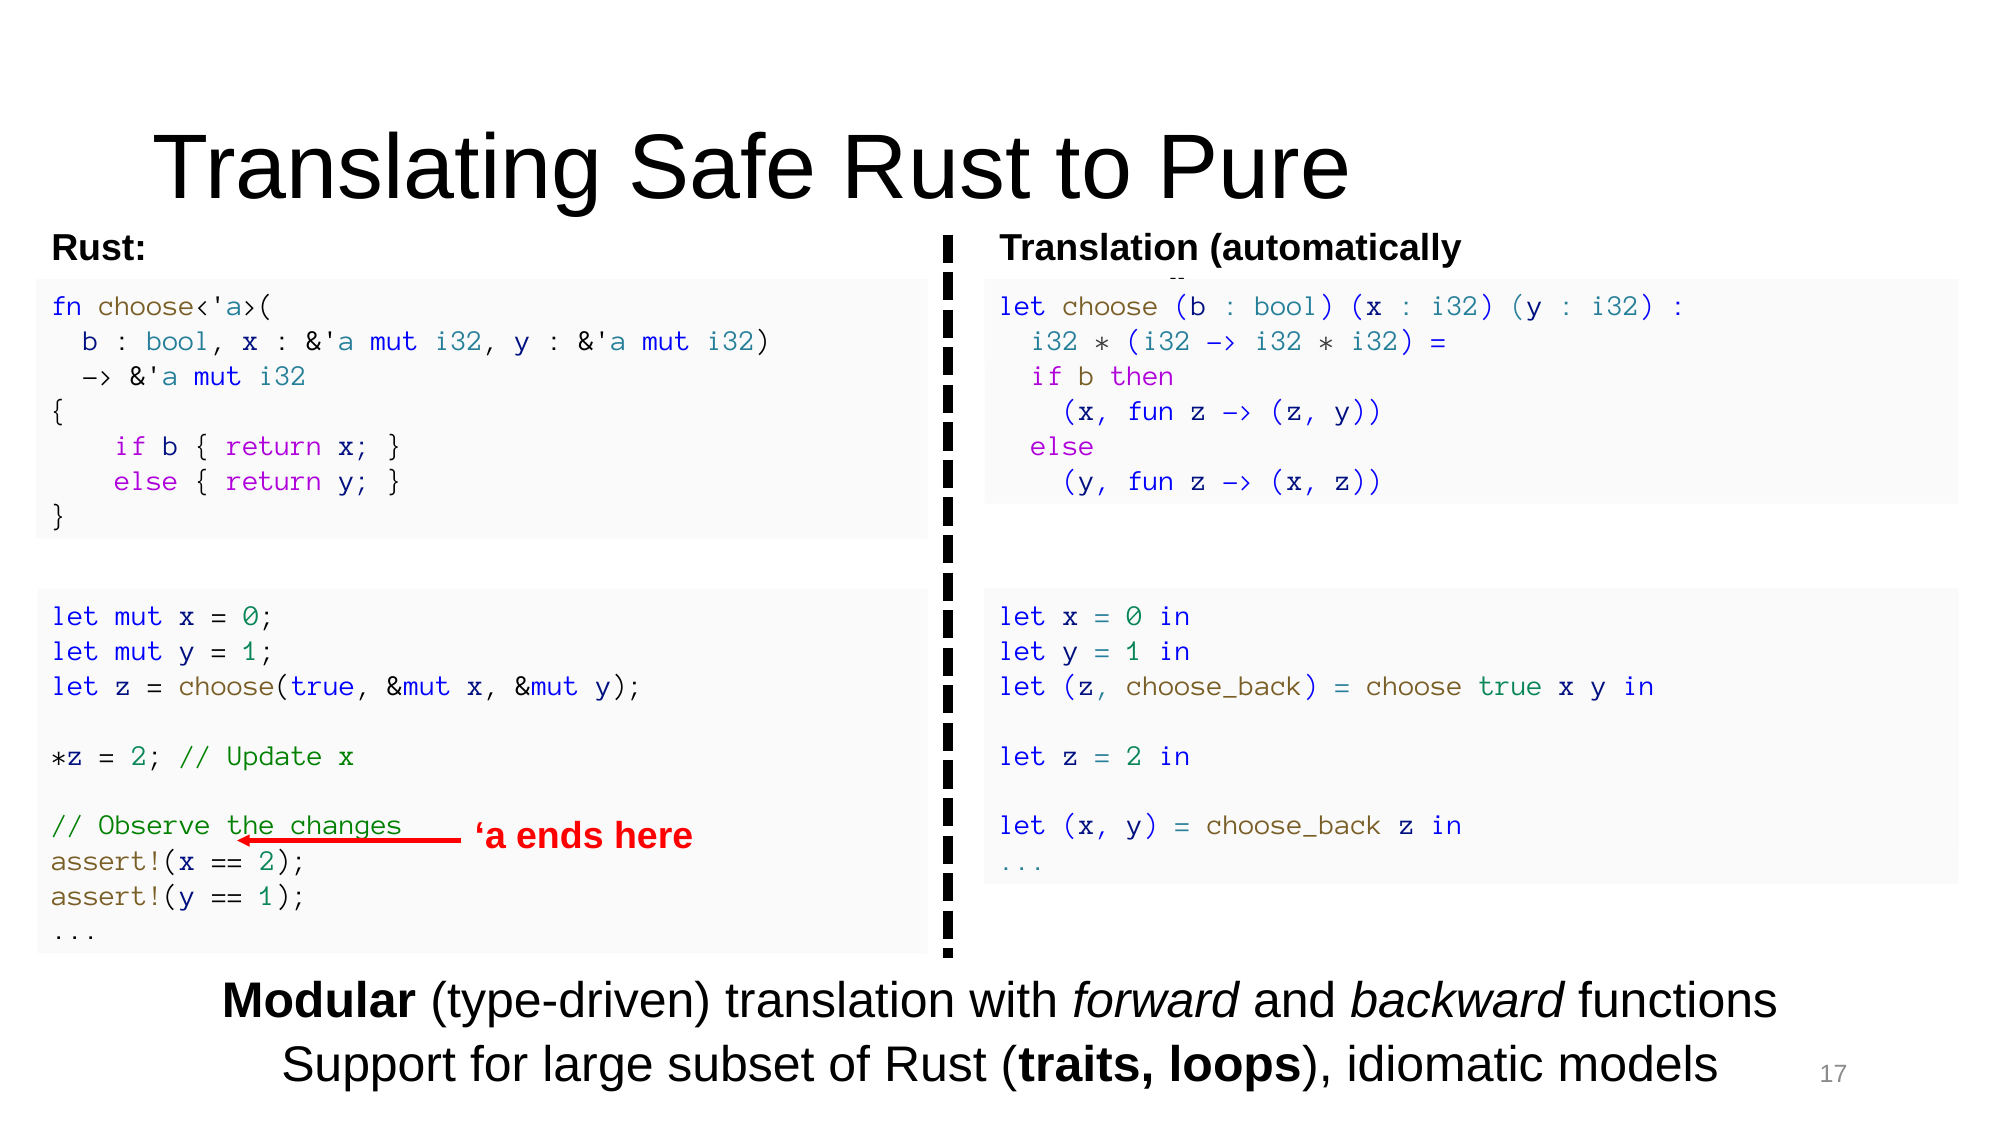

# Translating Safe Rust to Pure
Rust:
Translation (automatically generated):
fn choose<'a>(
  b : bool, x : &'a mut i32, y : &'a mut i32)
  -> &'a mut i32
{
    if b { return x; }
    else { return y; }
}
let choose (b : bool) (x : i32) (y : i32) : i32 =
  if b then x else y
let choose (b : bool) (x : i32) (y : i32) :
  i32 * (i32 -> i32 * i32) =
  if b then
    (x, fun z -> (z, y))
  else
    (y, fun z -> (x, z))
let mut x = 0;
let mut y = 1;
let z = choose(true, &mut x, &mut y);

*z = 2; // Update x

// Observe the changes
assert!(x == 2);
assert!(y == 1);
...
let x = 0 in
let y = 1 in
let z = choose true x y in
...
let x = 0 in
let y = 1 in
let z = choose true x y in

let z = 2 in

...
let x = 0 in
let y = 1 in
let z = choose true x y in

let z = 2 in

let (x, y) = ?? in
...
let x = 0 in
let y = 1 in
let z = choose true x y in

let z = 2 in

let (x, y) = (z, y) in
...
let x = 0 in
let y = 1 in
let z = choose true x y in

let z = 2 in

let (x, y) = if true then (z, y) else (x, z) in
...
let x = 0 in
let y = 1 in
let (z, choose_back) = choose true x y in
let z = 2 in
let (x, y) = choose_back z in
...
?
‘a ends here
Modular (type-driven) translation with forward and backward functions
Support for large subset of Rust (traits, loops), idiomatic models
17